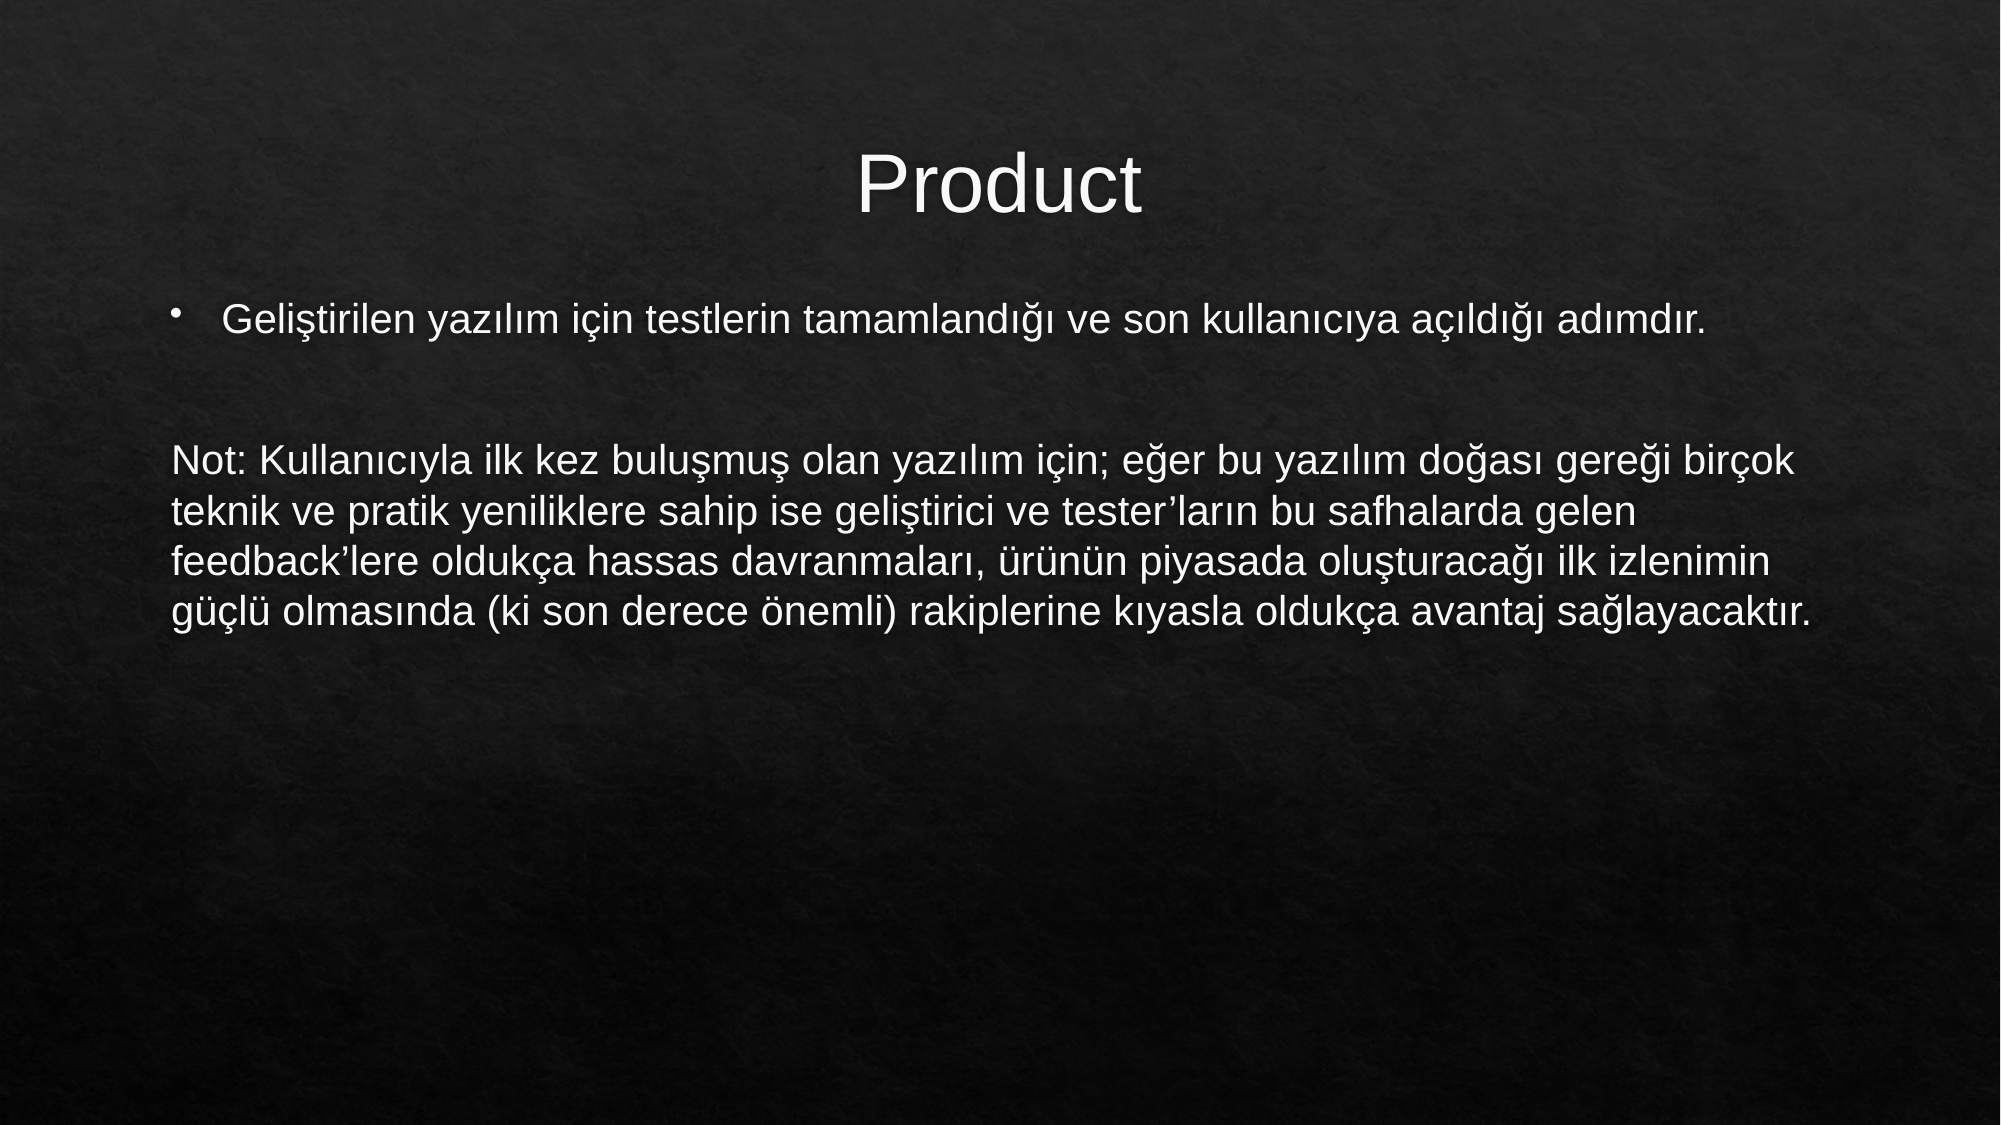

# Product
Geliştirilen yazılım için testlerin tamamlandığı ve son kullanıcıya açıldığı adımdır.

Not: Kullanıcıyla ilk kez buluşmuş olan yazılım için; eğer bu yazılım doğası gereği birçok teknik ve pratik yeniliklere sahip ise geliştirici ve tester’ların bu safhalarda gelen feedback’lere oldukça hassas davranmaları, ürünün piyasada oluşturacağı ilk izlenimin güçlü olmasında (ki son derece önemli) rakiplerine kıyasla oldukça avantaj sağlayacaktır.